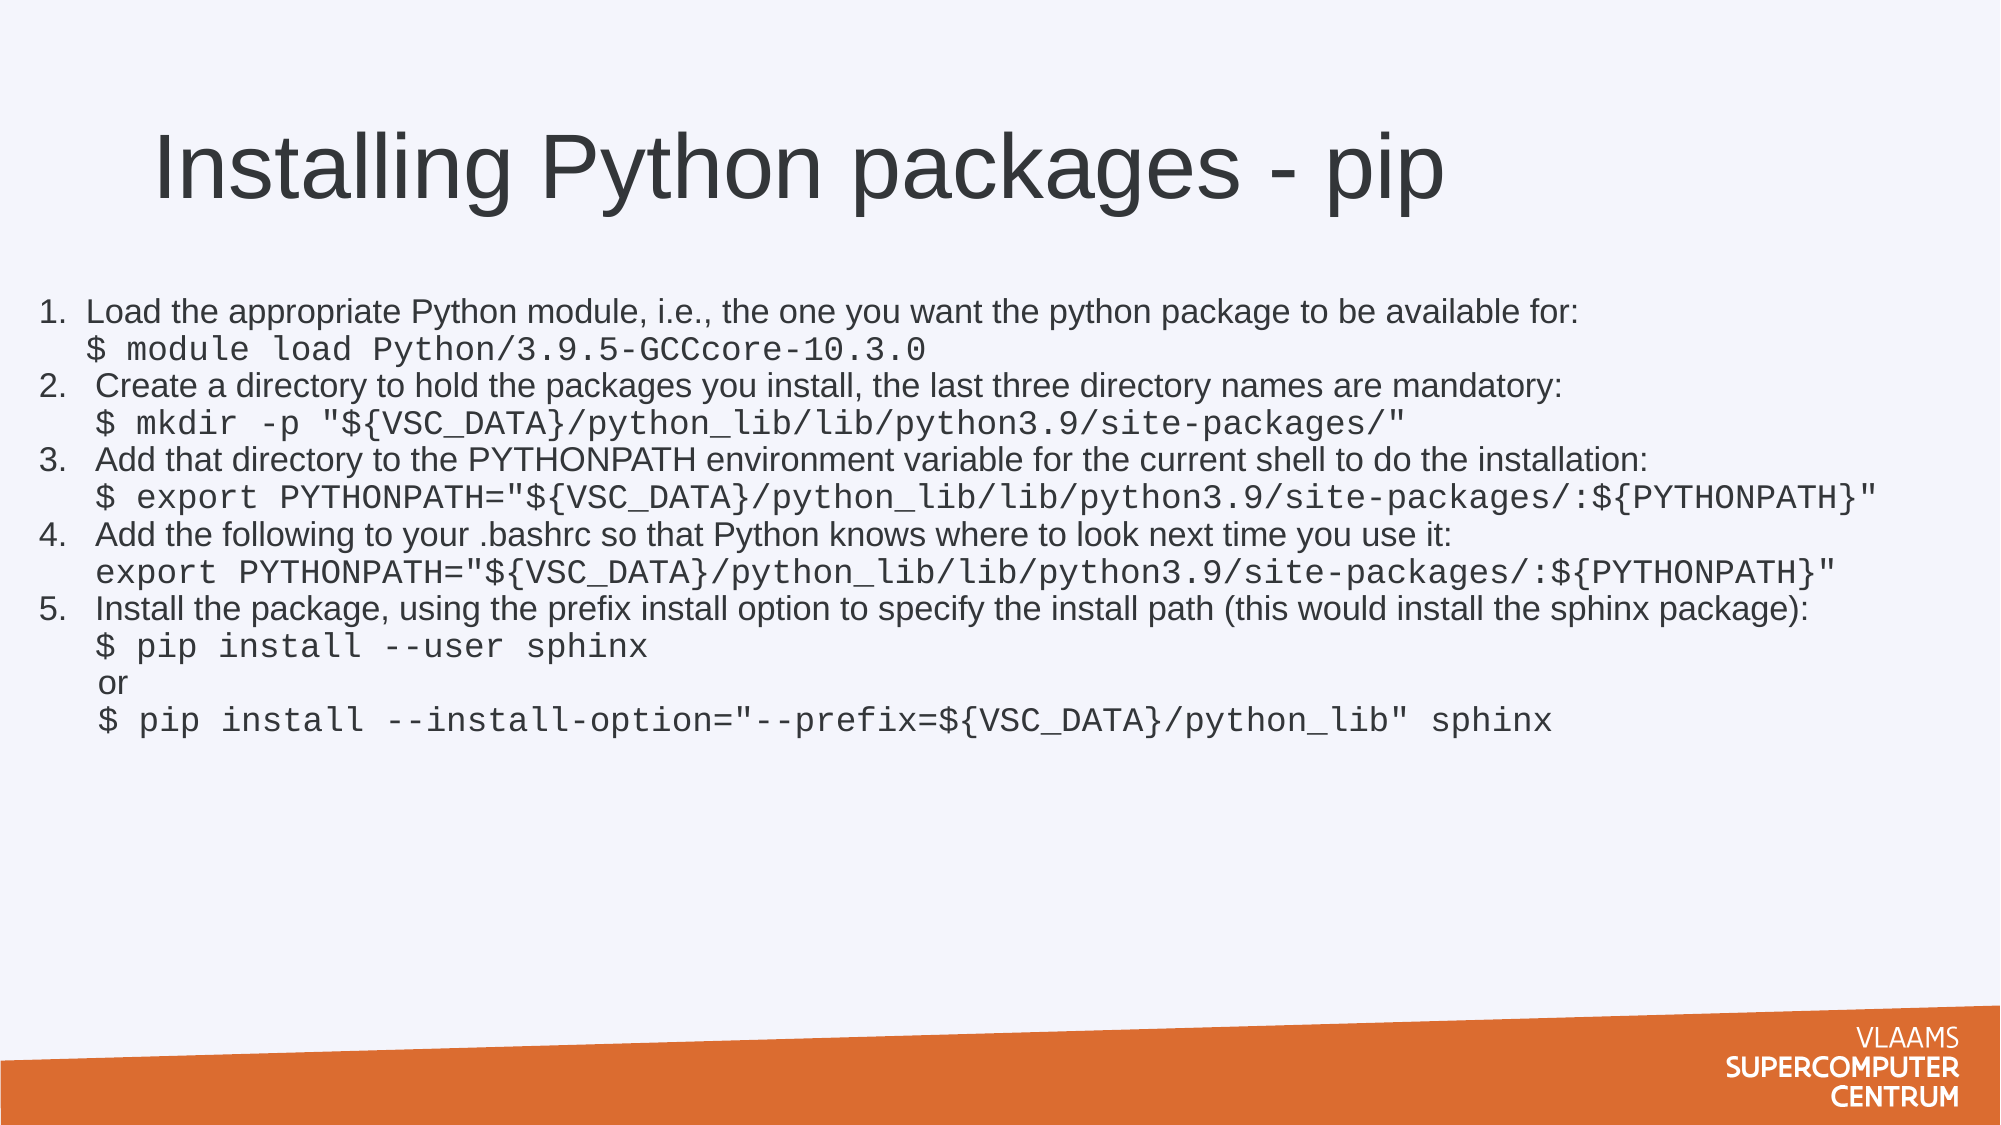

# Installing Python packages - pip
 Load the appropriate Python module, i.e., the one you want the python package to be available for:
 $ module load Python/3.9.5-GCCcore-10.3.0
Create a directory to hold the packages you install, the last three directory names are mandatory:
$ mkdir -p "${VSC_DATA}/python_lib/lib/python3.9/site-packages/"
Add that directory to the PYTHONPATH environment variable for the current shell to do the installation:
$ export PYTHONPATH="${VSC_DATA}/python_lib/lib/python3.9/site-packages/:${PYTHONPATH}"
Add the following to your .bashrc so that Python knows where to look next time you use it:
export PYTHONPATH="${VSC_DATA}/python_lib/lib/python3.9/site-packages/:${PYTHONPATH}"
Install the package, using the prefix install option to specify the install path (this would install the sphinx package):
$ pip install --user sphinx
or
$ pip install --install-option="--prefix=${VSC_DATA}/python_lib" sphinx